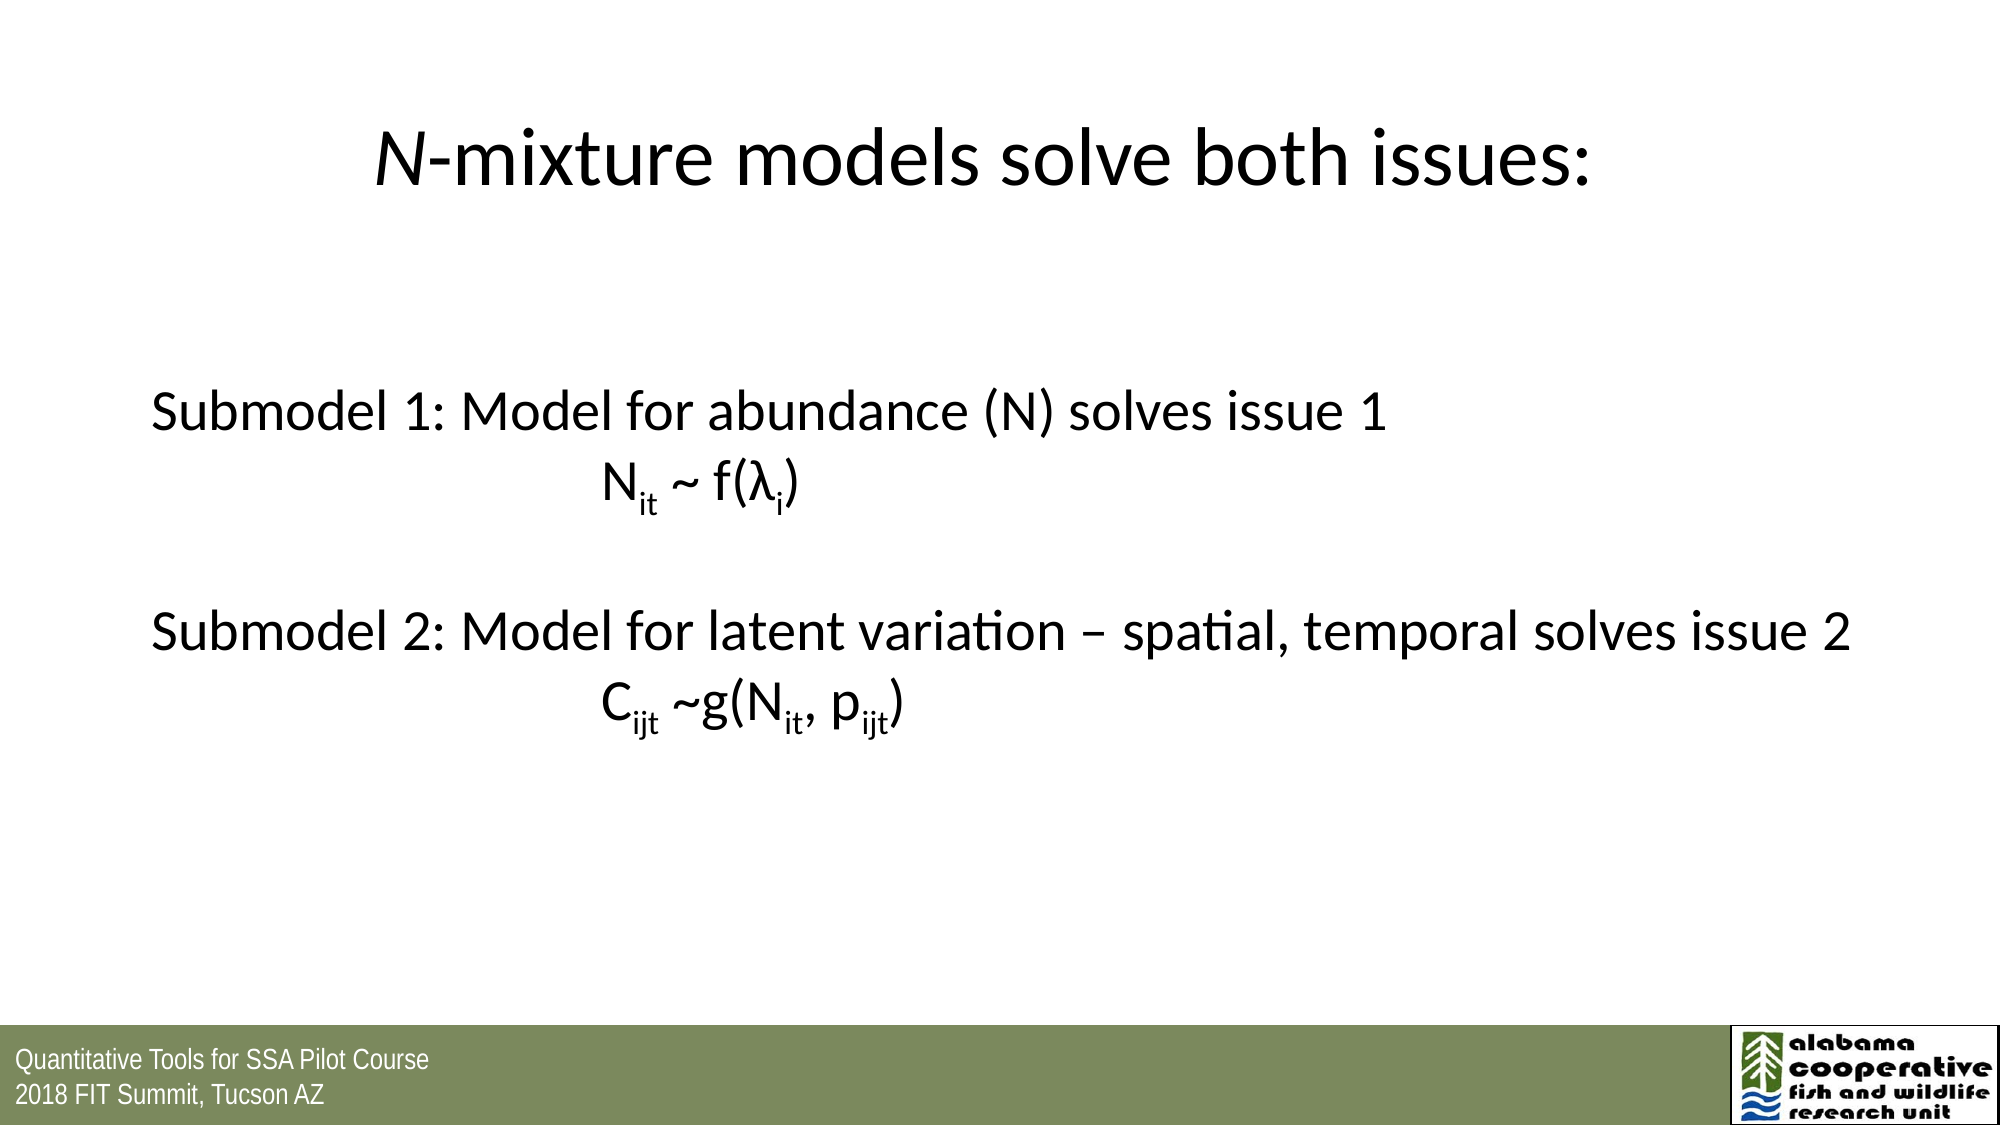

N-mixture models solve both issues:
Submodel 1: Model for abundance (N) solves issue 1
			Nit ~ f(λi)

Submodel 2: Model for latent variation – spatial, temporal solves issue 2
			Cijt ~g(Nit, pijt)